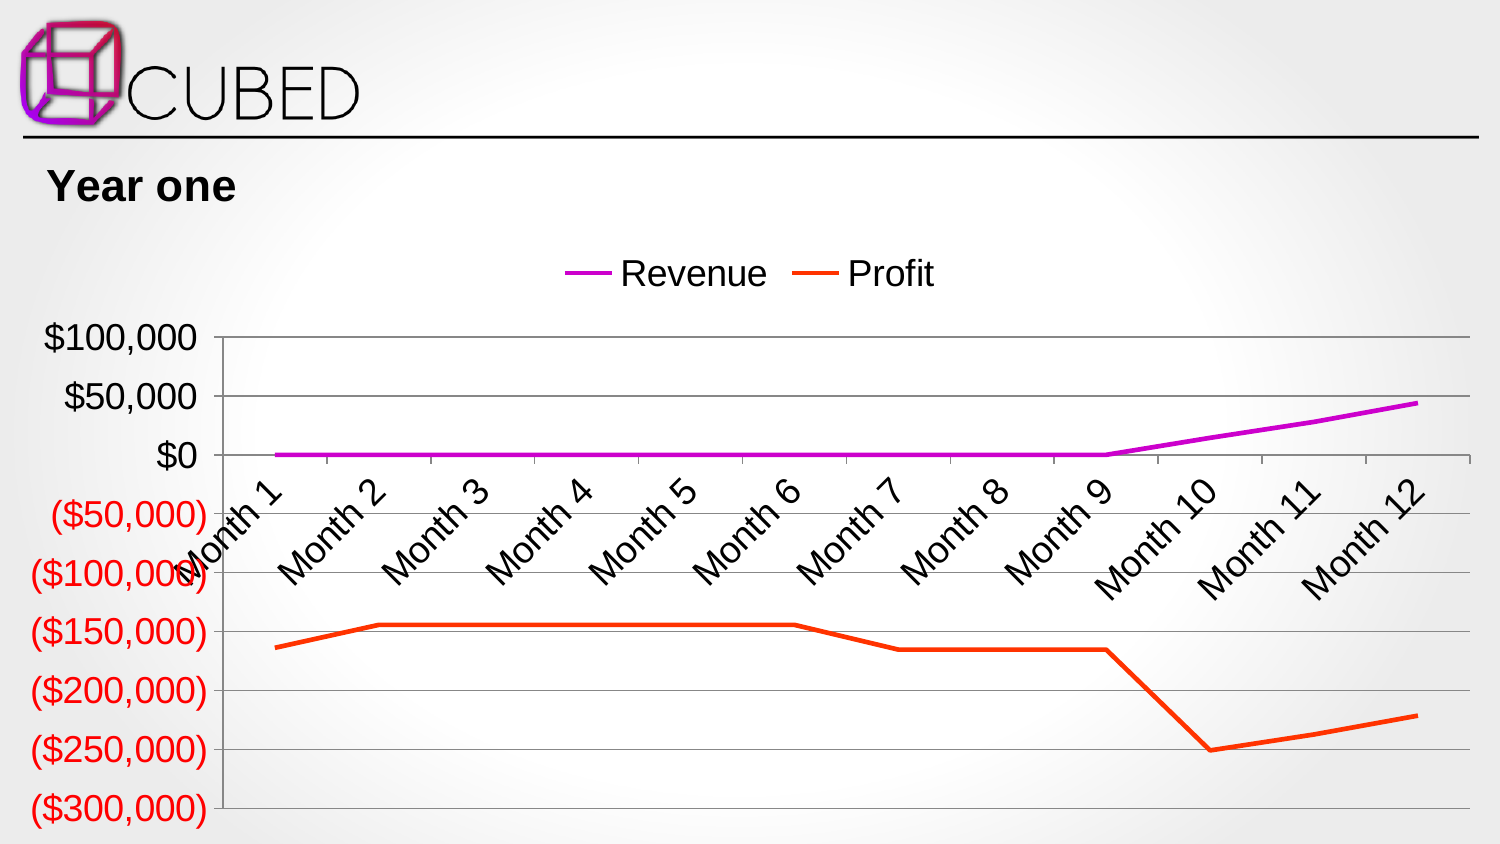

### Chart: Year one

| Category | Revenue | Profit |
|---|---|---|
| Month 1 | 0.0 | -163800.0 |
| Month 2 | 0.0 | -144300.0 |
| Month 3 | 0.0 | -144300.0 |
| Month 4 | 0.0 | -144300.0 |
| Month 5 | 0.0 | -144300.0 |
| Month 6 | 0.0 | -144300.0 |
| Month 7 | 0.0 | -165300.5 |
| Month 8 | 0.0 | -165300.5 |
| Month 9 | 0.0 | -165300.5 |
| Month 10 | 14420.547945205479 | -250883.82191780815 |
| Month 11 | 27982.191780821922 | -237326.28767123297 |
| Month 12 | 43984.931506849316 | -221328.39726027398 |